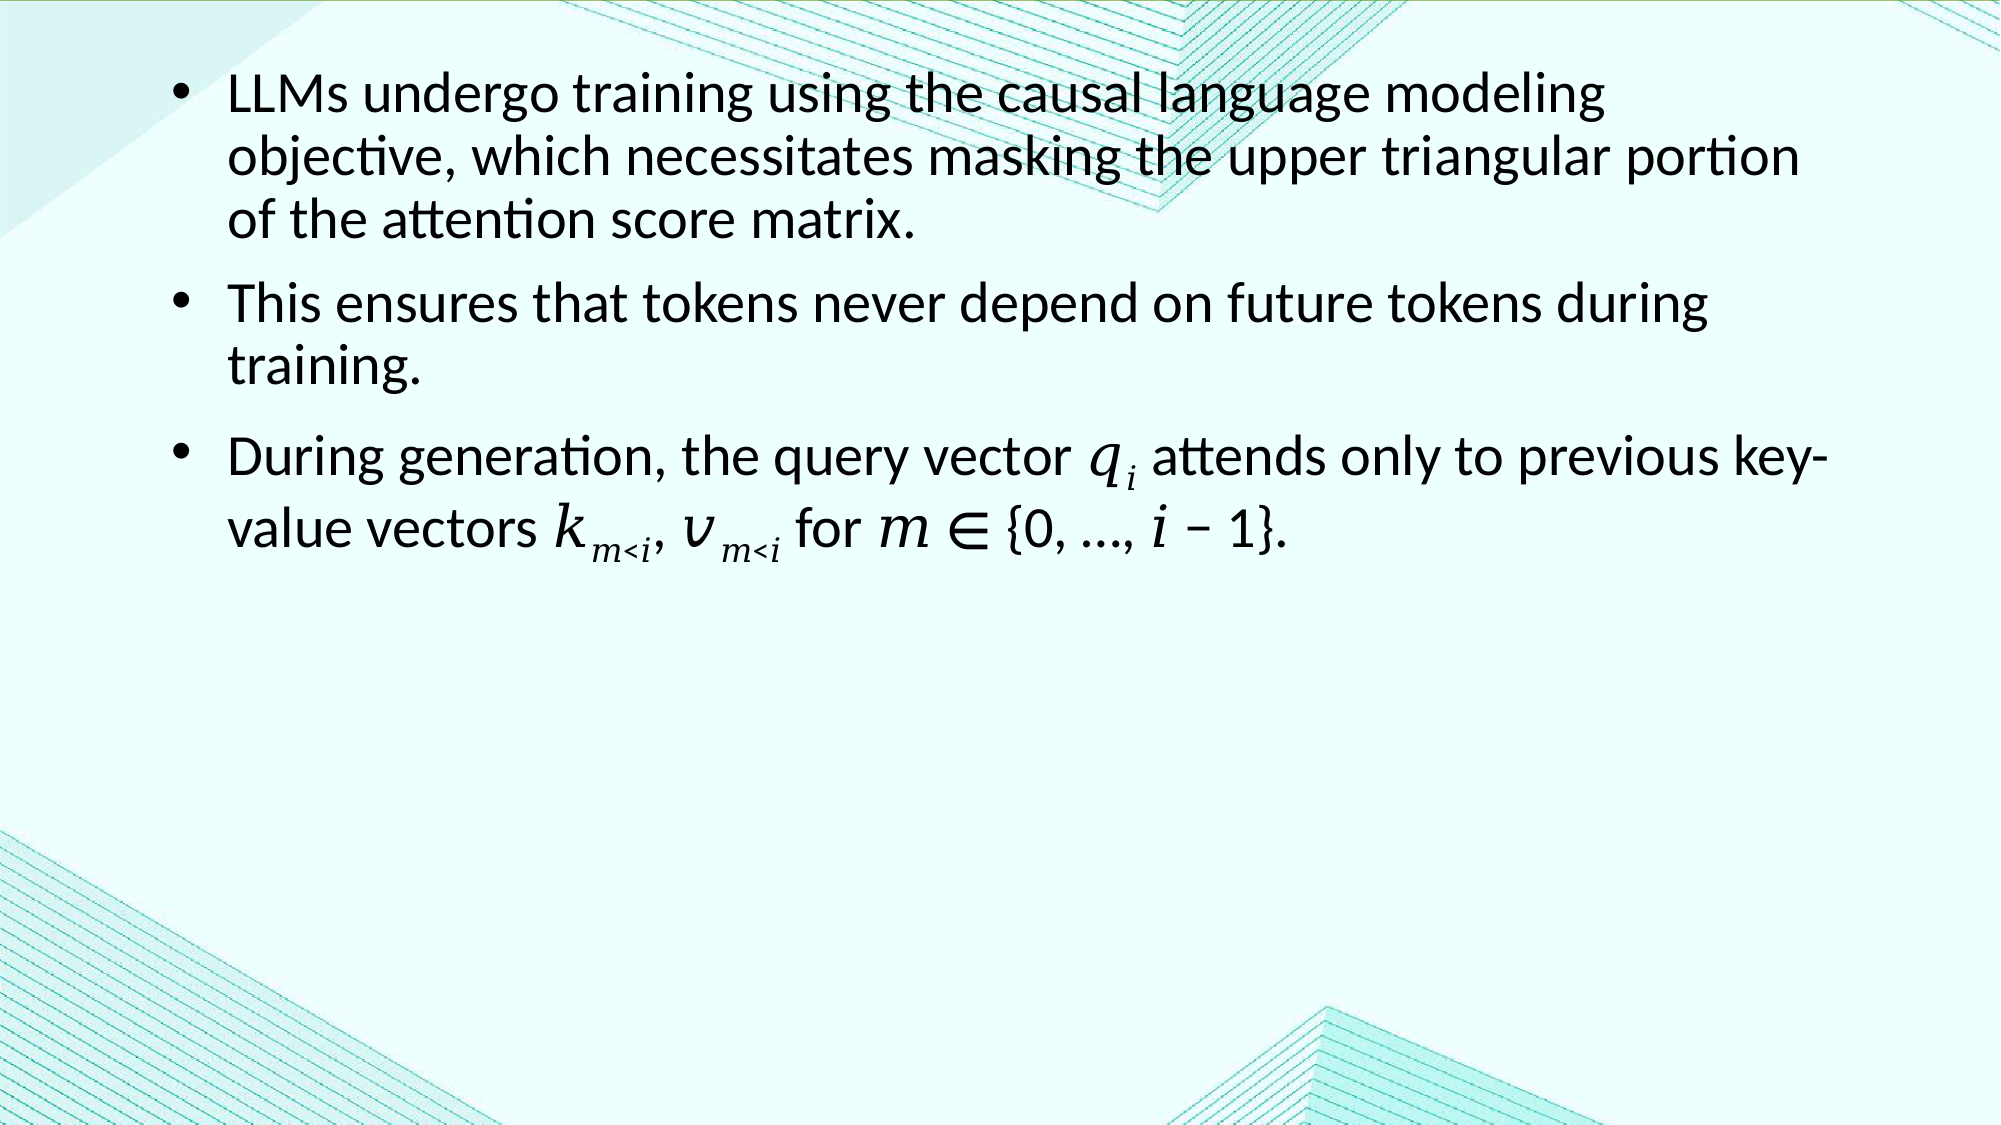

LLMs undergo training using the causal language modeling objective, which necessitates masking the upper triangular portion of the attention score matrix.
This ensures that tokens never depend on future tokens during training.
During generation, the query vector 𝑞𝑖 attends only to previous key-value vectors 𝑘𝑚<𝑖, 𝑣𝑚<𝑖 for 𝑚 ∈ {0, …, 𝑖 − 1}.